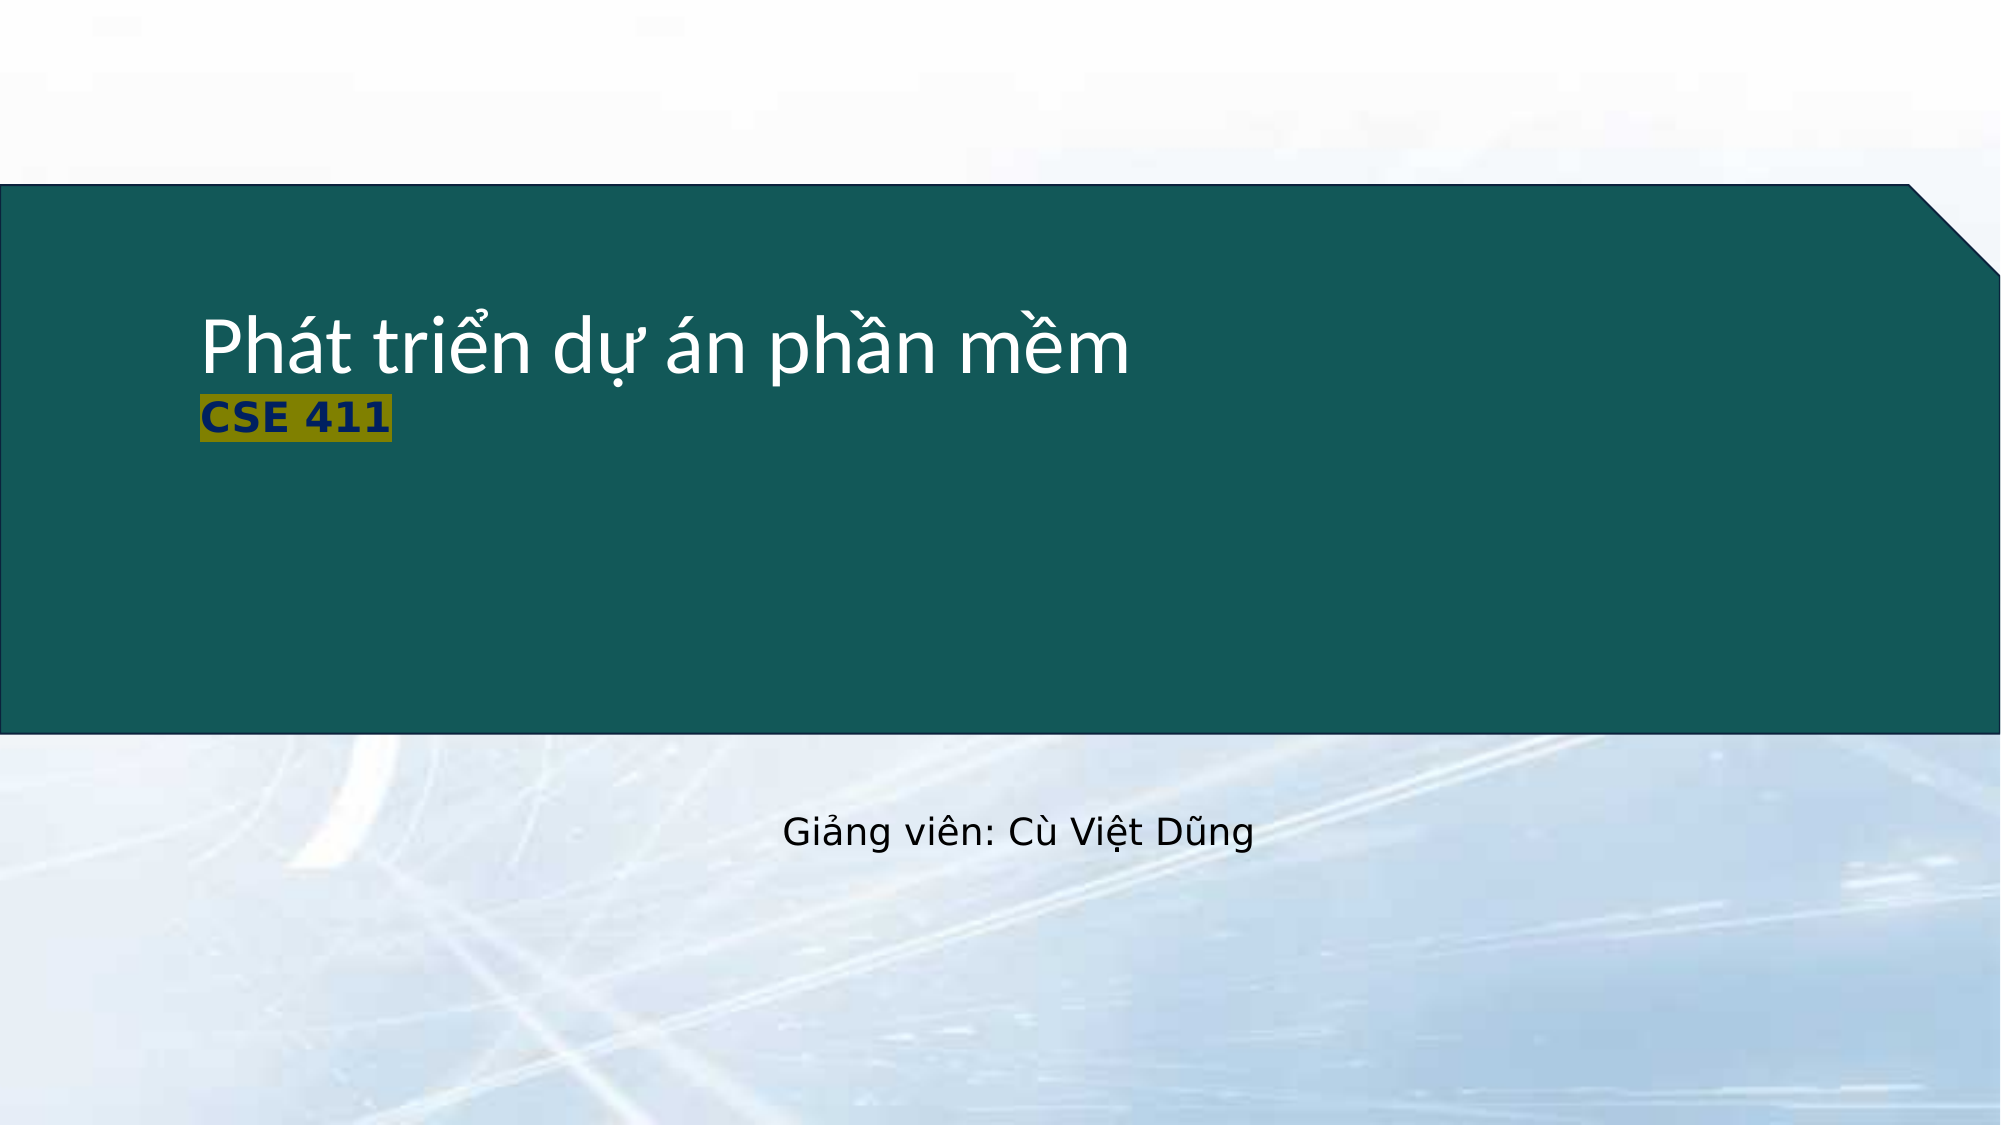

# Phát triển dự án phần mềm CSE 411
Giảng viên: Cù Việt Dũng